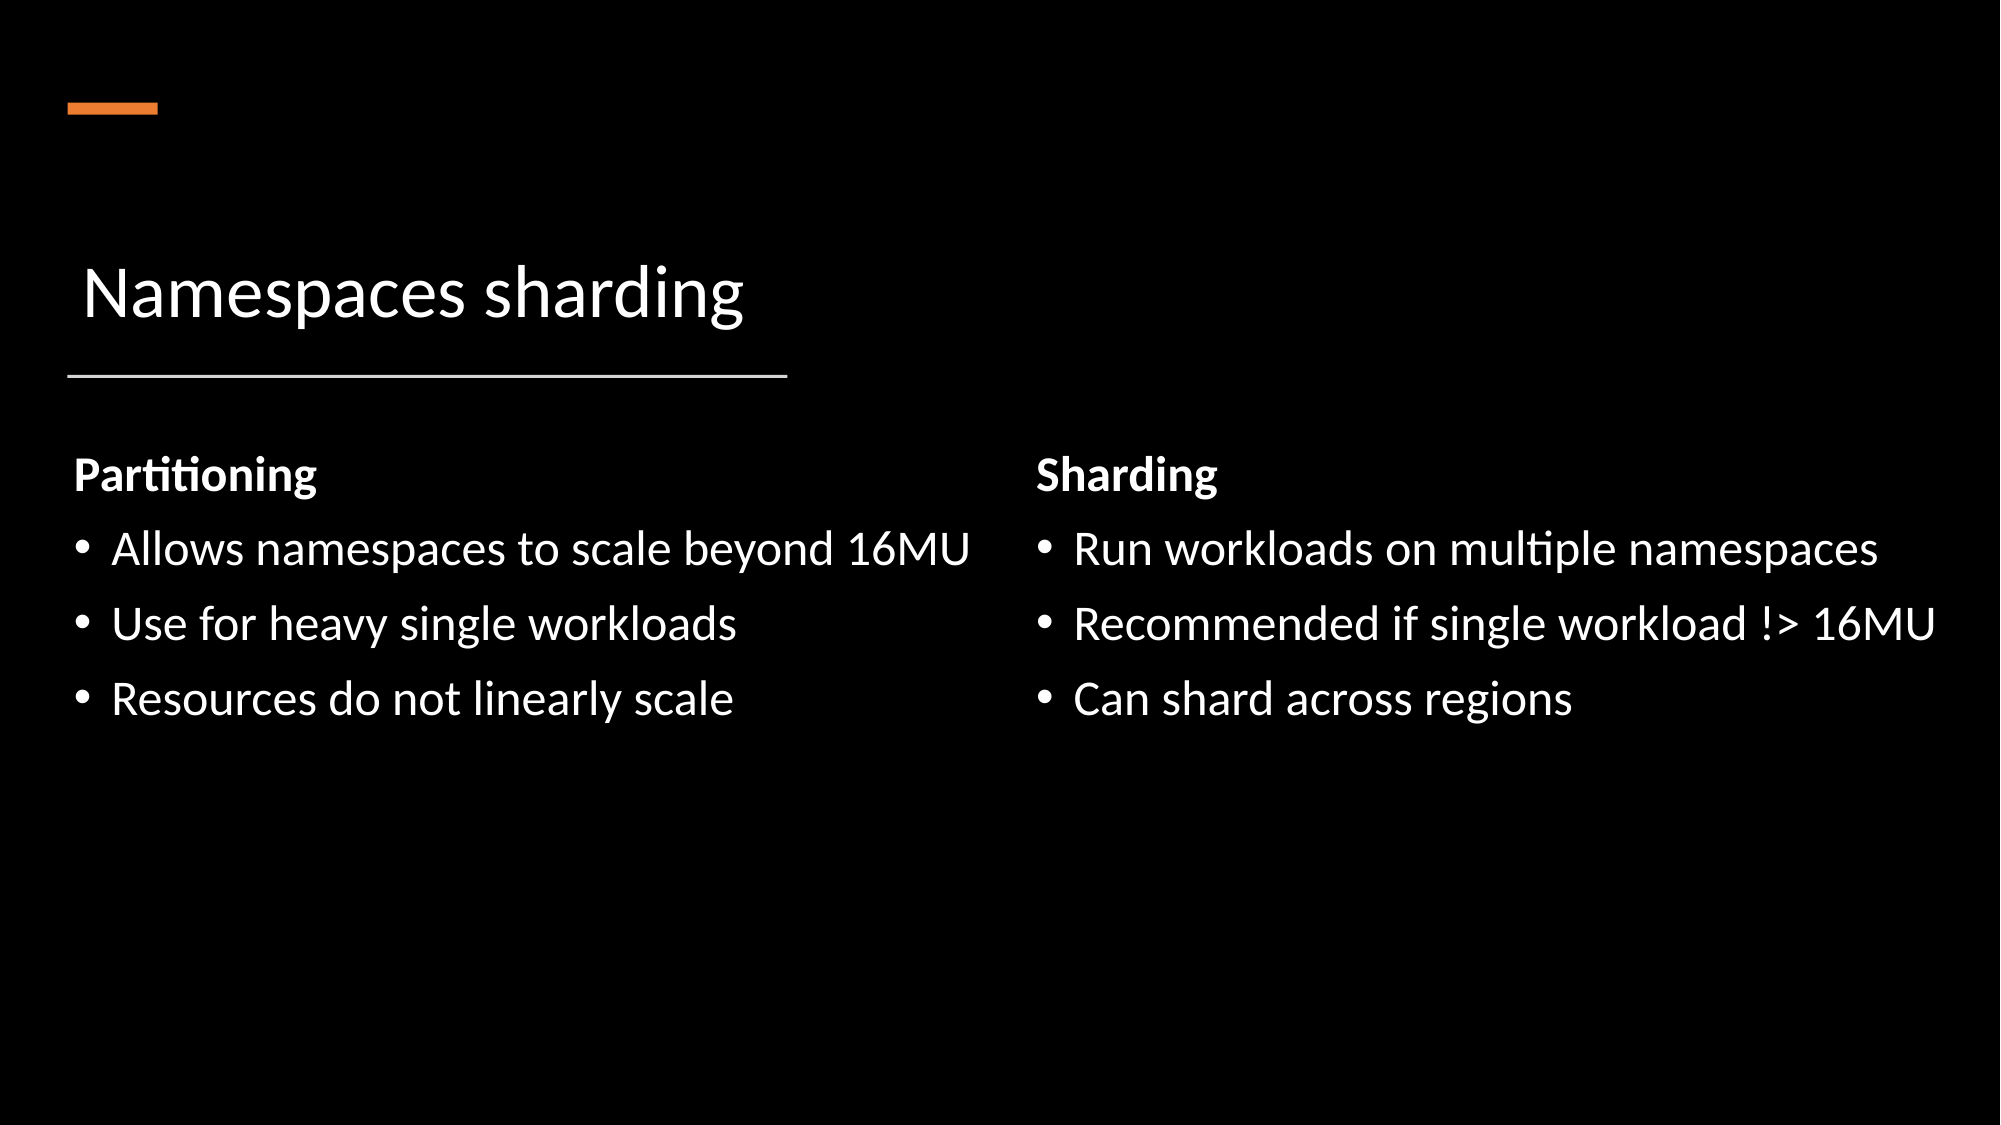

# Namespaces sharding

Partitioning
Allows namespaces to scale beyond 16MU
Use for heavy single workloads
Resources do not linearly scale
Sharding
Run workloads on multiple namespaces
Recommended if single workload !> 16MU
Can shard across regions